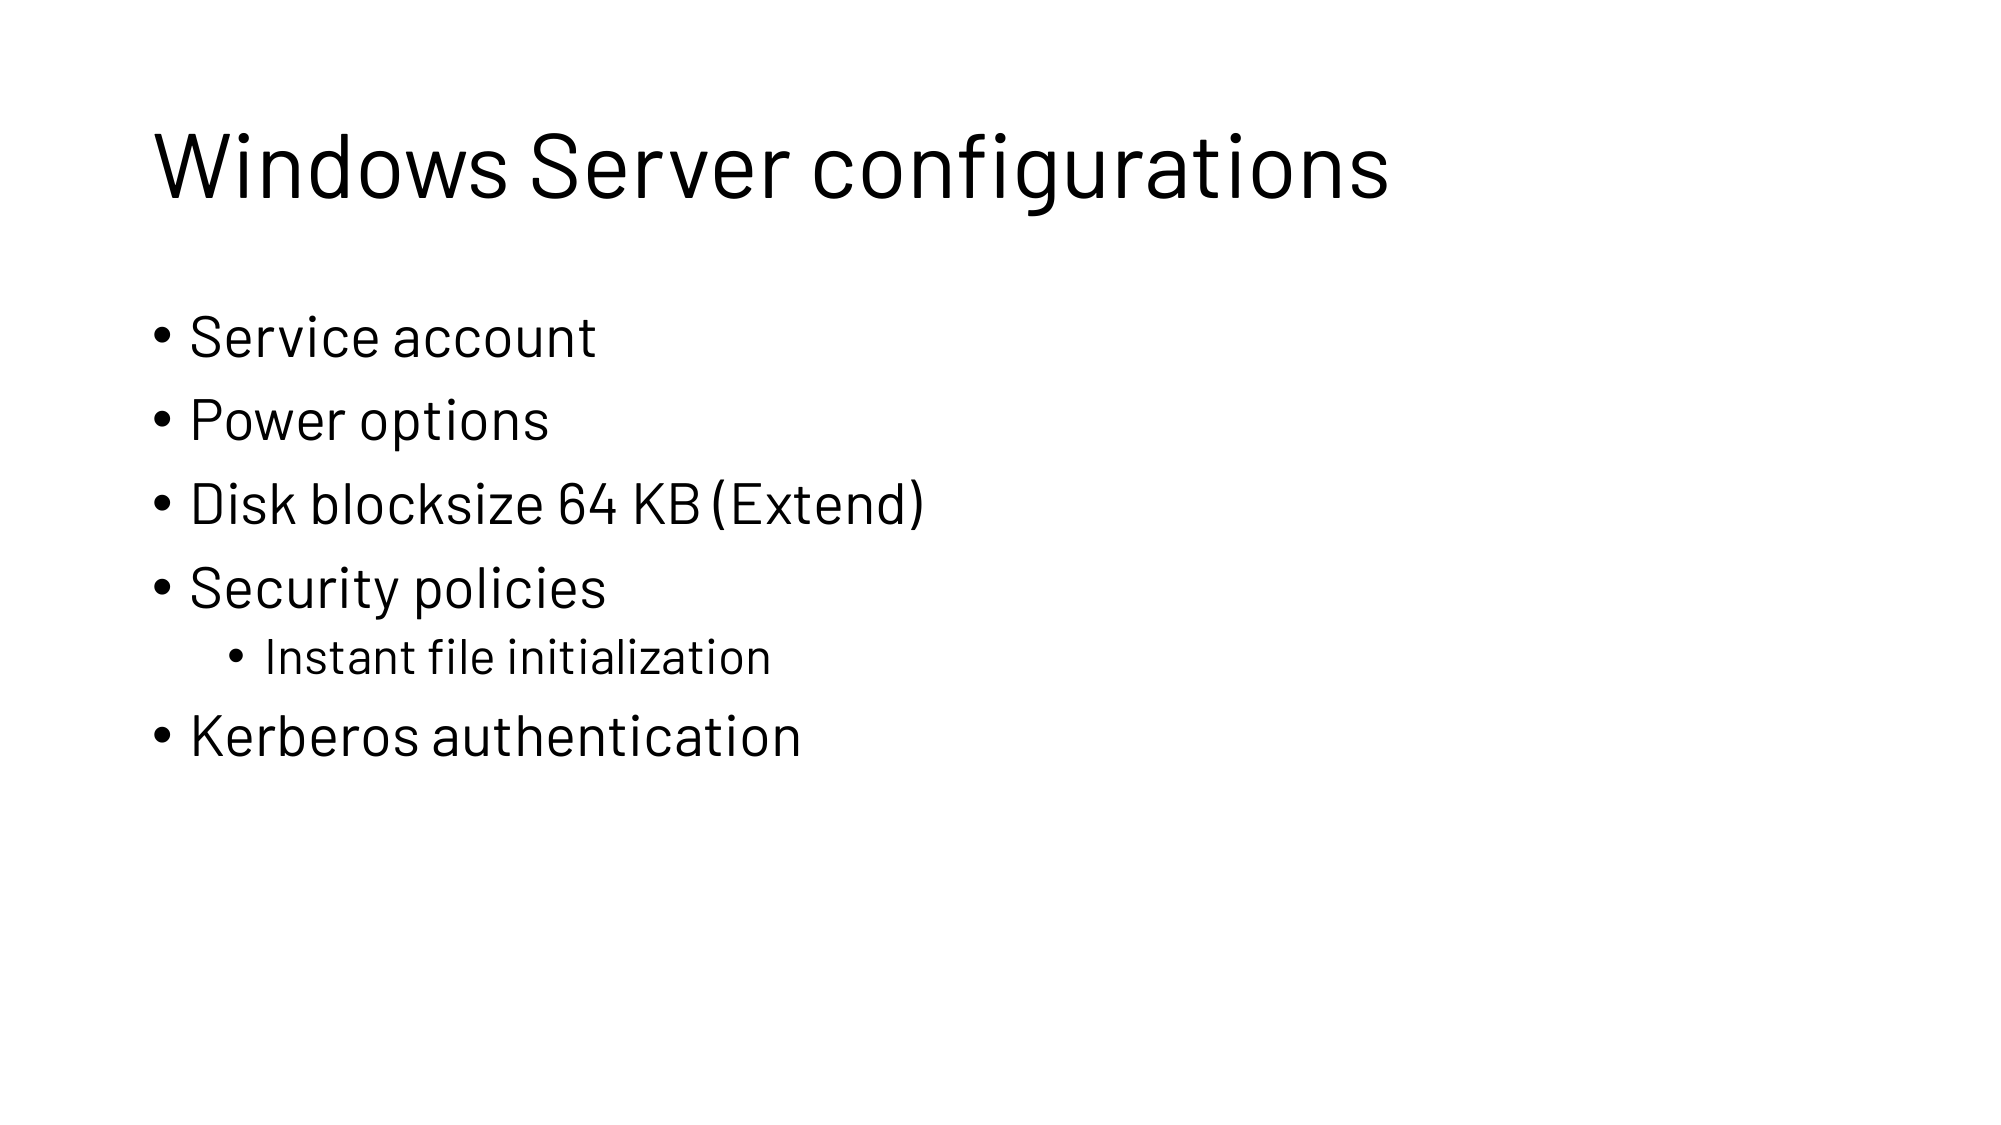

# Windows Server configurations
Service account
Power options
Disk blocksize 64 KB (Extend)
Security policies
Instant file initialization
Kerberos authentication